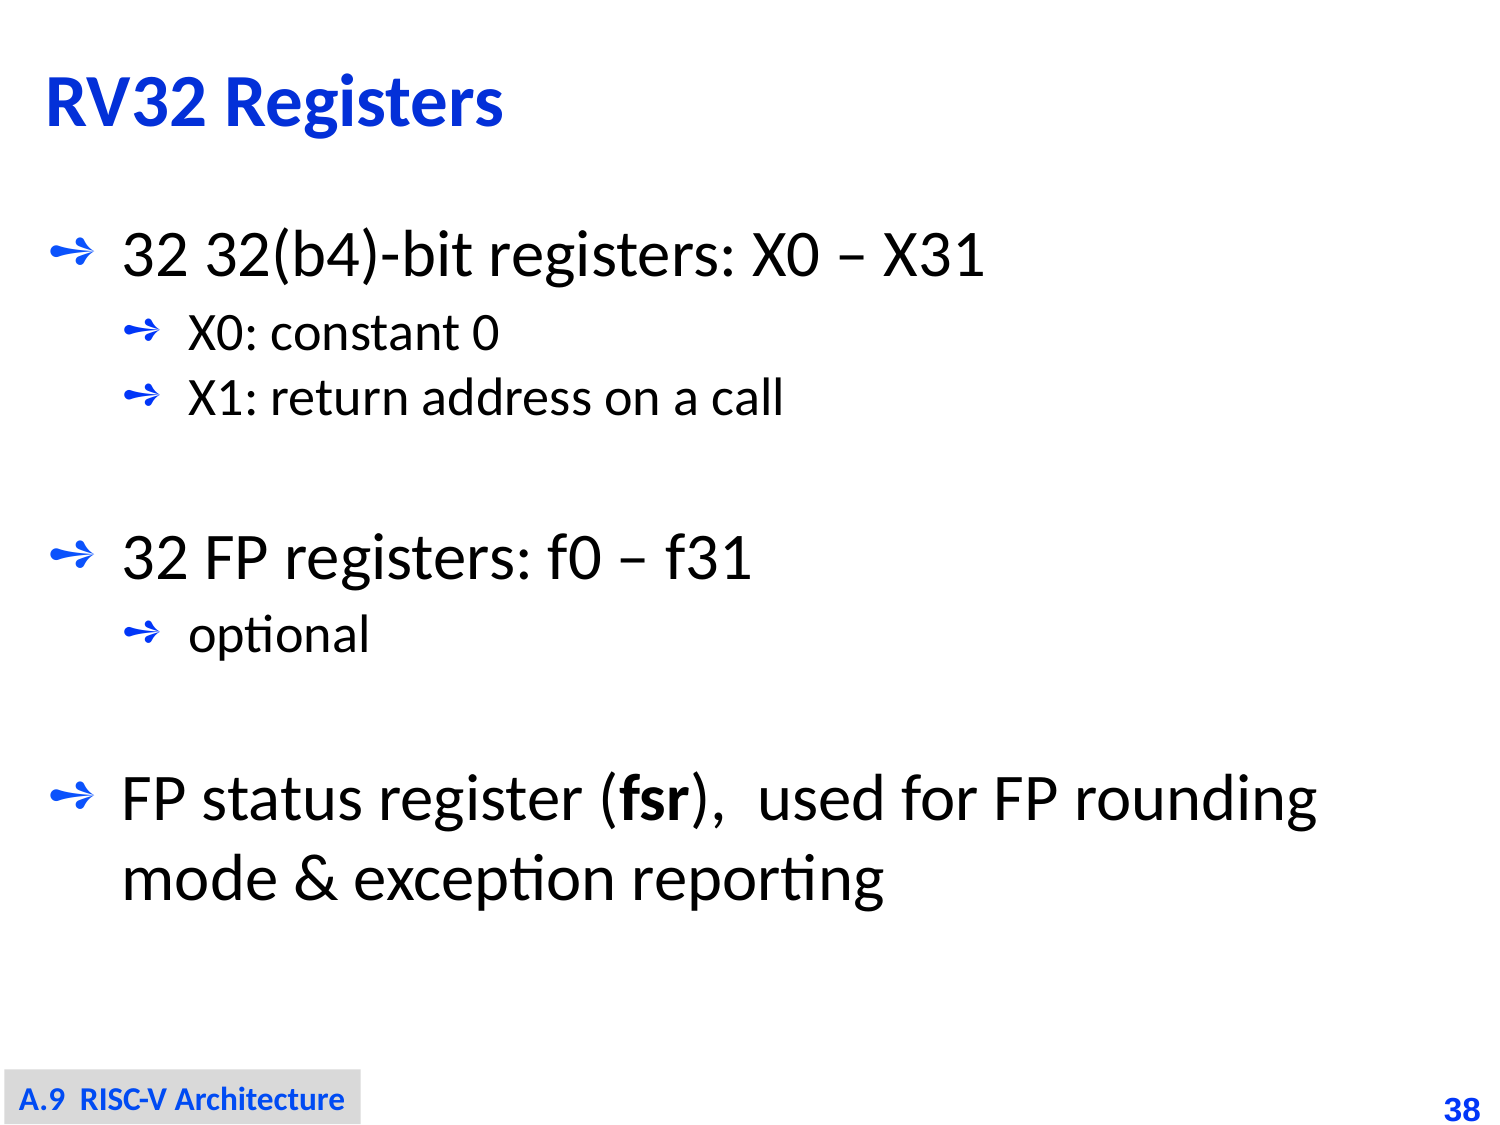

# RV32 Registers
32 32(b4)-bit registers: X0 – X31
X0: constant 0
X1: return address on a call

32 FP registers: f0 – f31
optional

FP status register (fsr),  used for FP rounding mode & exception reporting

A.9  RISC-V Architecture
38